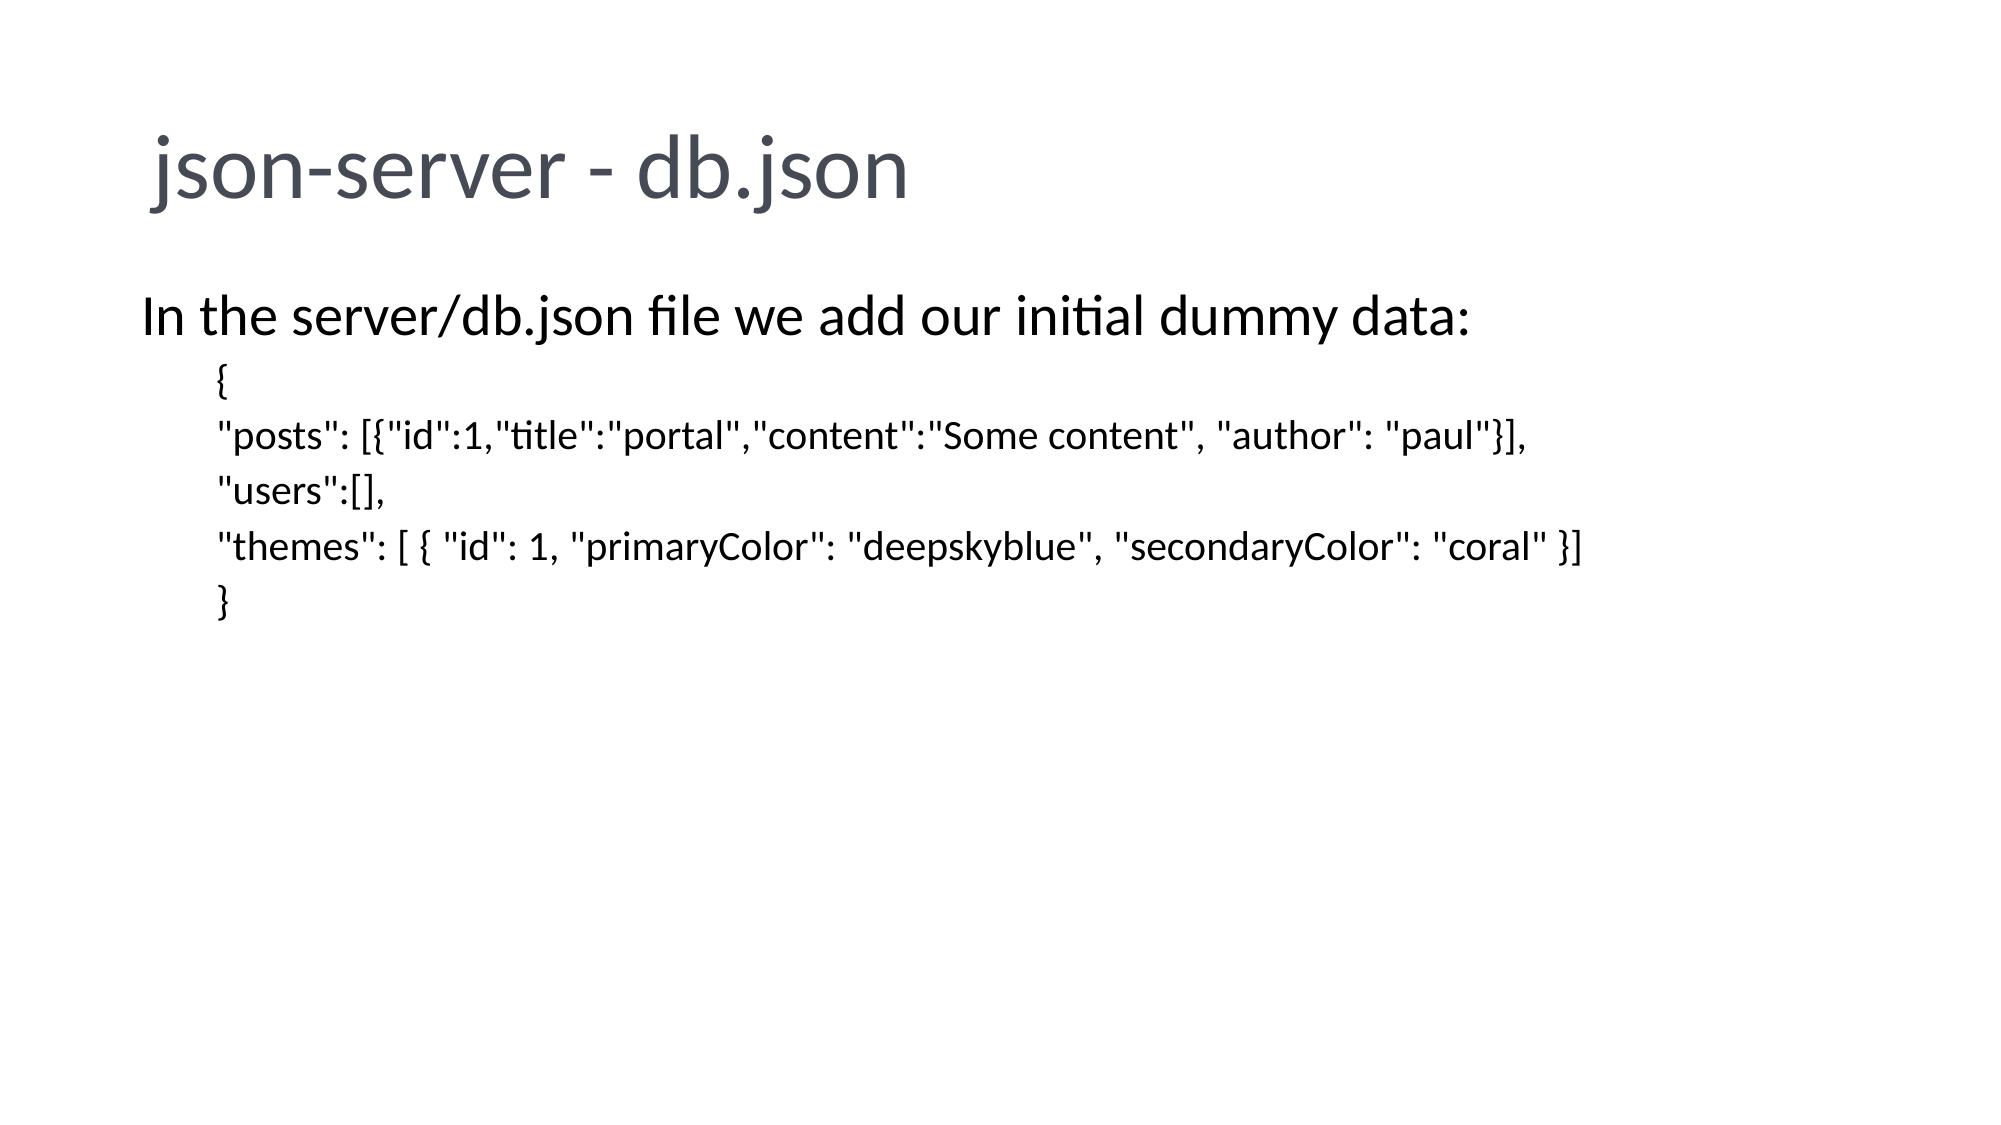

# json-server - db.json
In the server/db.json file we add our initial dummy data:
{
"posts": [{"id":1,"title":"portal","content":"Some content", "author": "paul"}],
"users":[],
"themes": [ { "id": 1, "primaryColor": "deepskyblue", "secondaryColor": "coral" }]
}